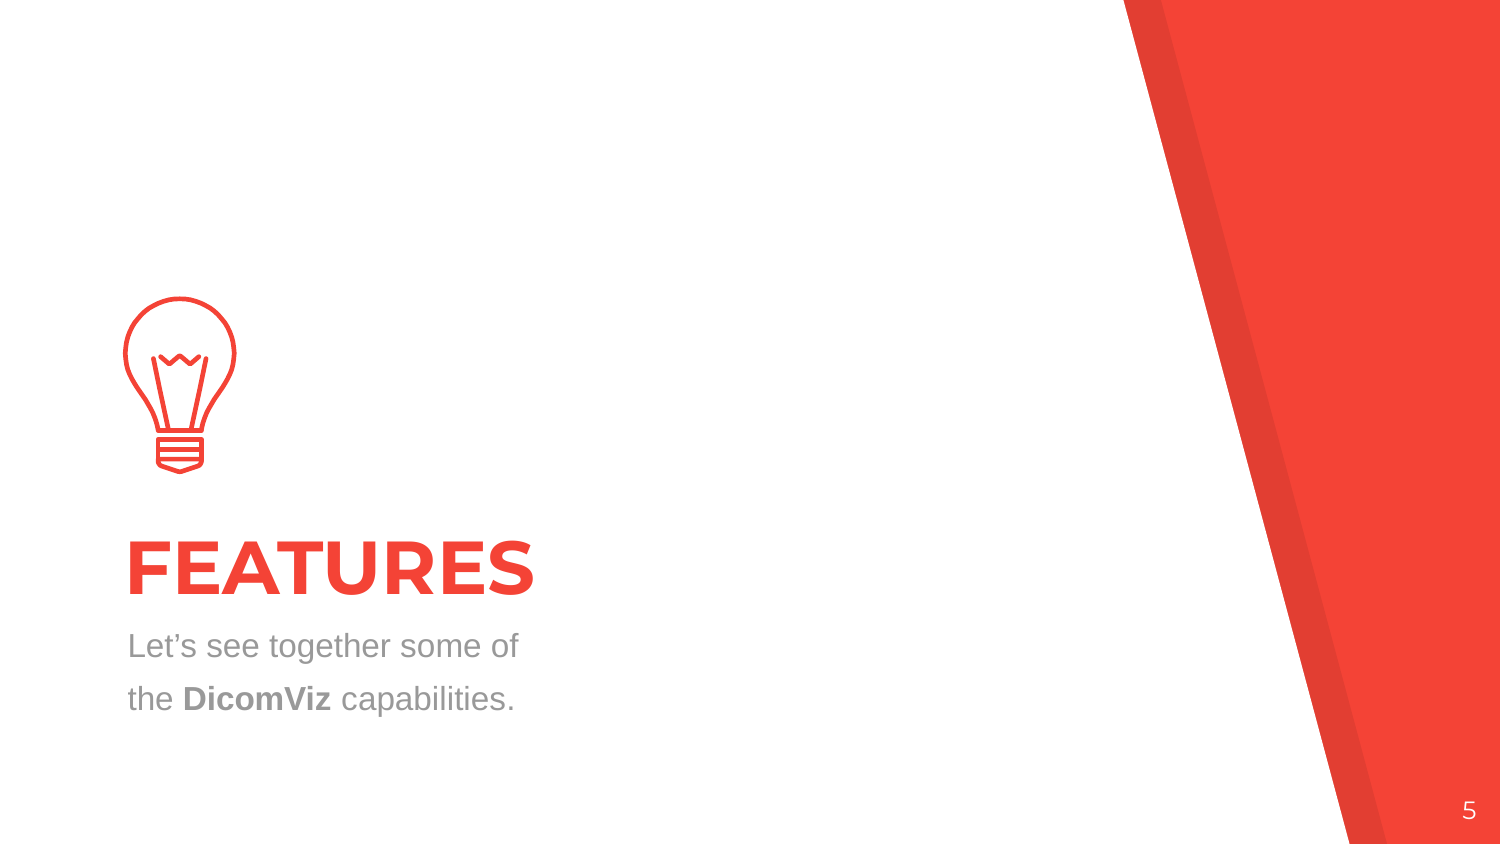

FEATURES
Let’s see together some of
the DicomViz capabilities.
5